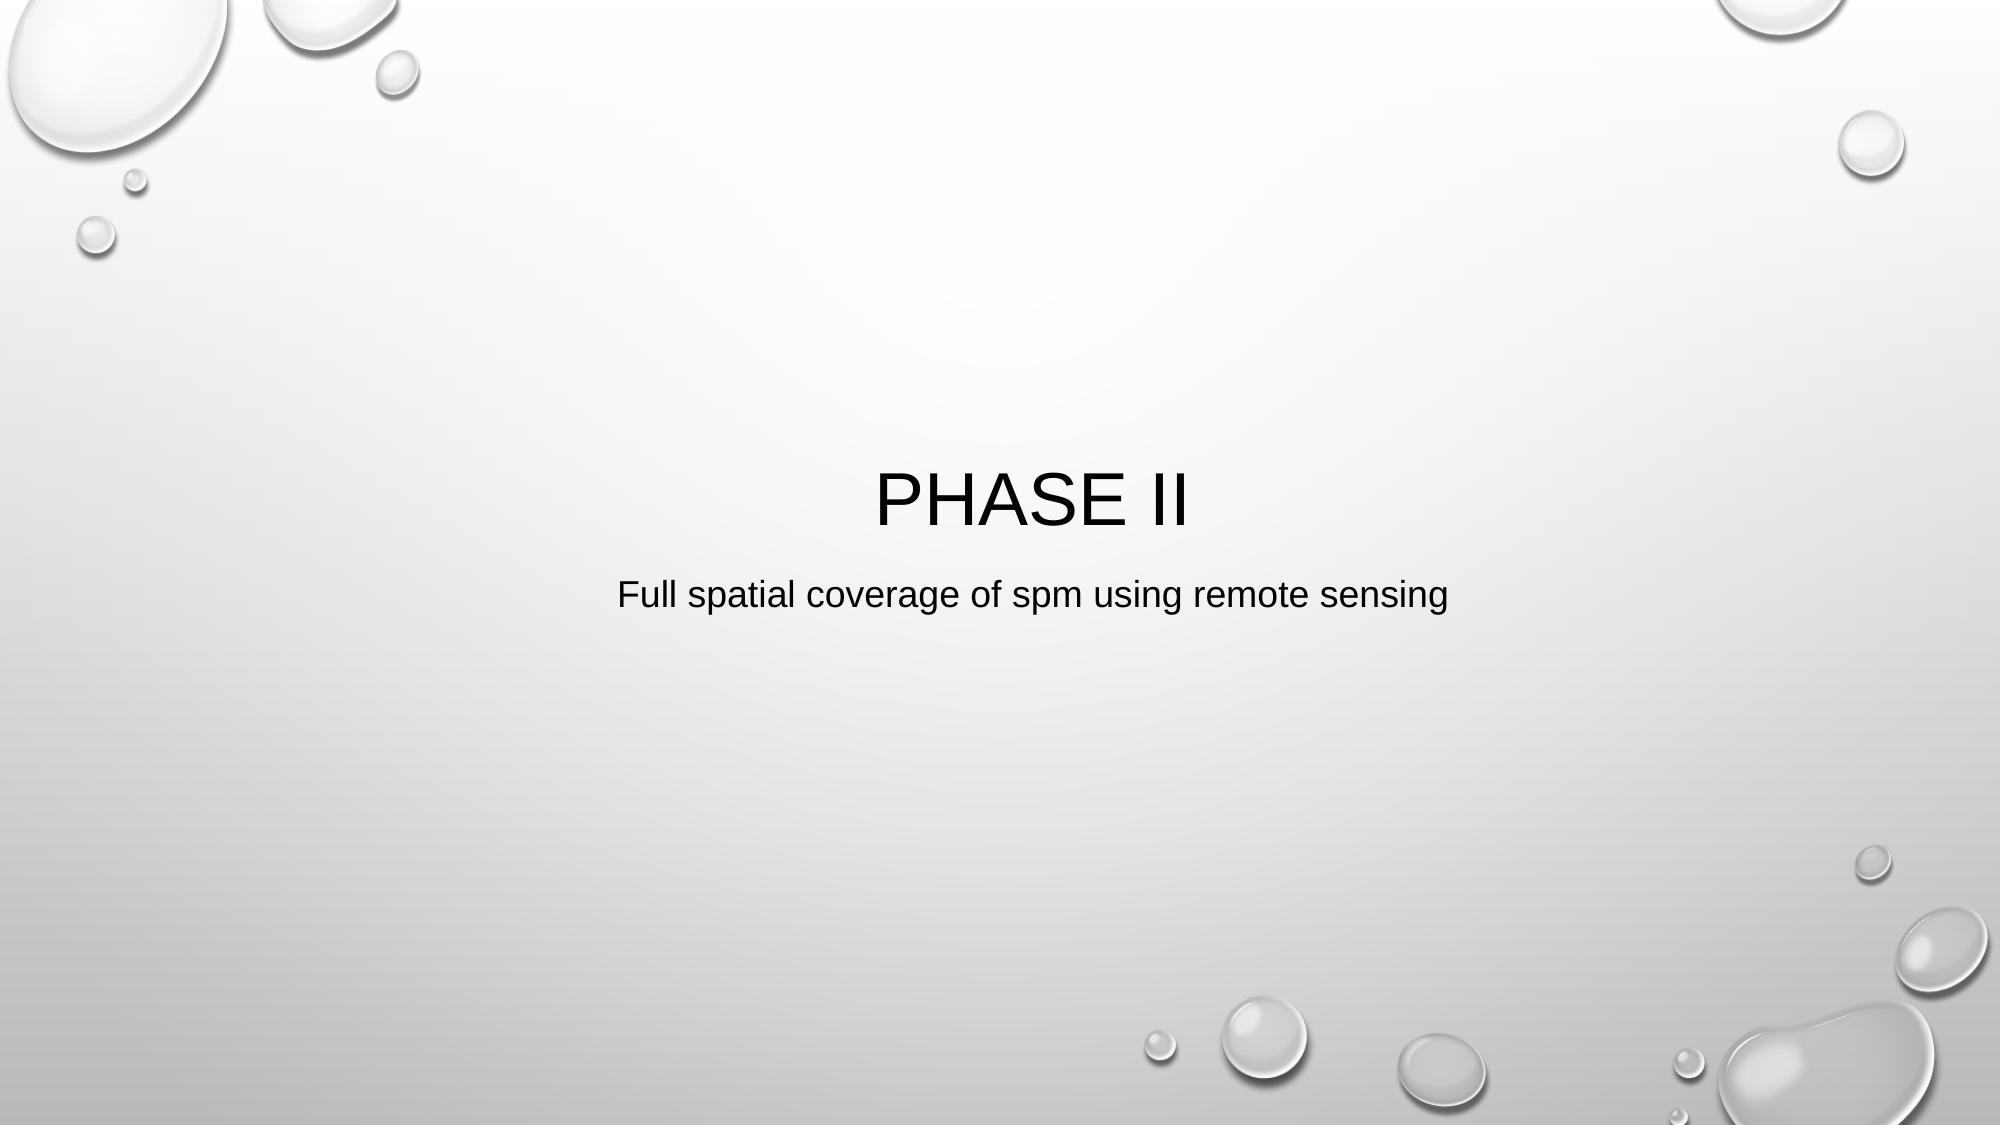

# Phase II
Full spatial coverage of spm using remote sensing